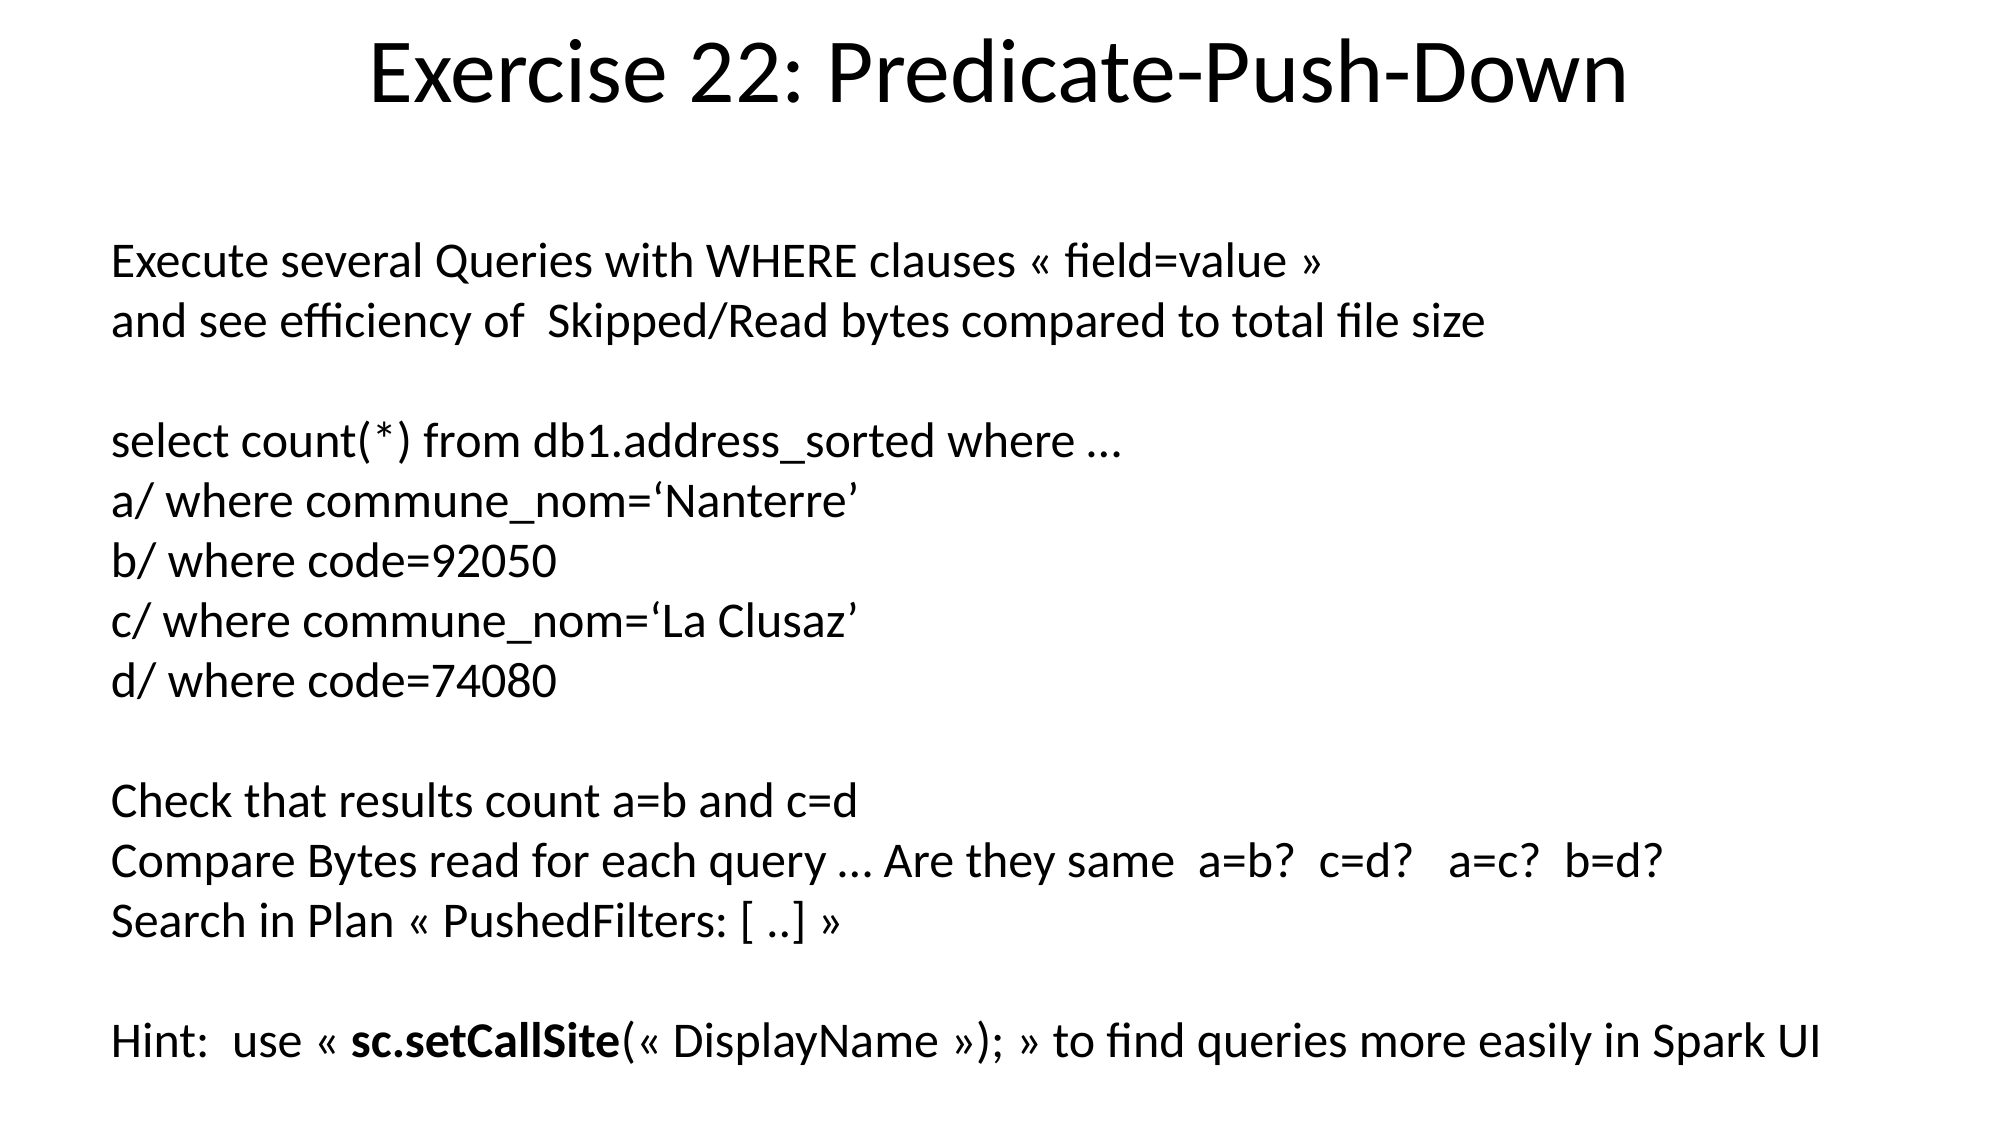

# Exercise 22: Predicate-Push-Down
Execute several Queries with WHERE clauses « field=value »
and see efficiency of  Skipped/Read bytes compared to total file size

select count(*) from db1.address_sorted where …
a/ where commune_nom=‘Nanterre’
b/ where code=92050
c/ where commune_nom=‘La Clusaz’
d/ where code=74080

Check that results count a=b and c=d
Compare Bytes read for each query … Are they same  a=b?  c=d?   a=c?  b=d?
Search in Plan « PushedFilters: [ ..] »

Hint:  use « sc.setCallSite(« DisplayName »); » to find queries more easily in Spark UI